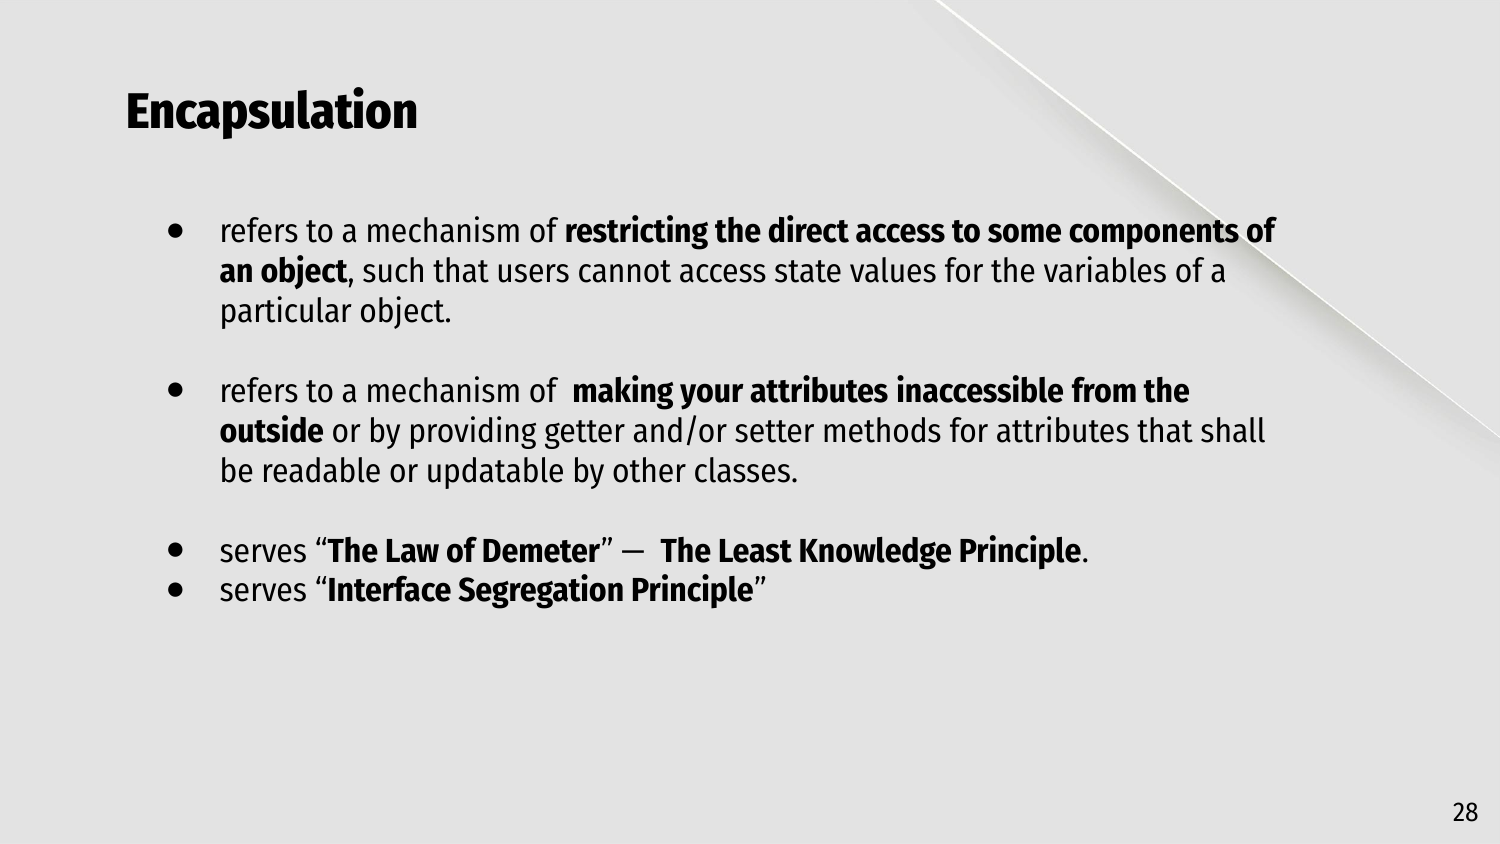

# Encapsulation
refers to a mechanism of restricting the direct access to some components of an object, such that users cannot access state values for the variables of a particular object.
refers to a mechanism of  making your attributes inaccessible from the outside or by providing getter and/or setter methods for attributes that shall be readable or updatable by other classes.
serves “The Law of Demeter” —  The Least Knowledge Principle.
serves “Interface Segregation Principle”
28